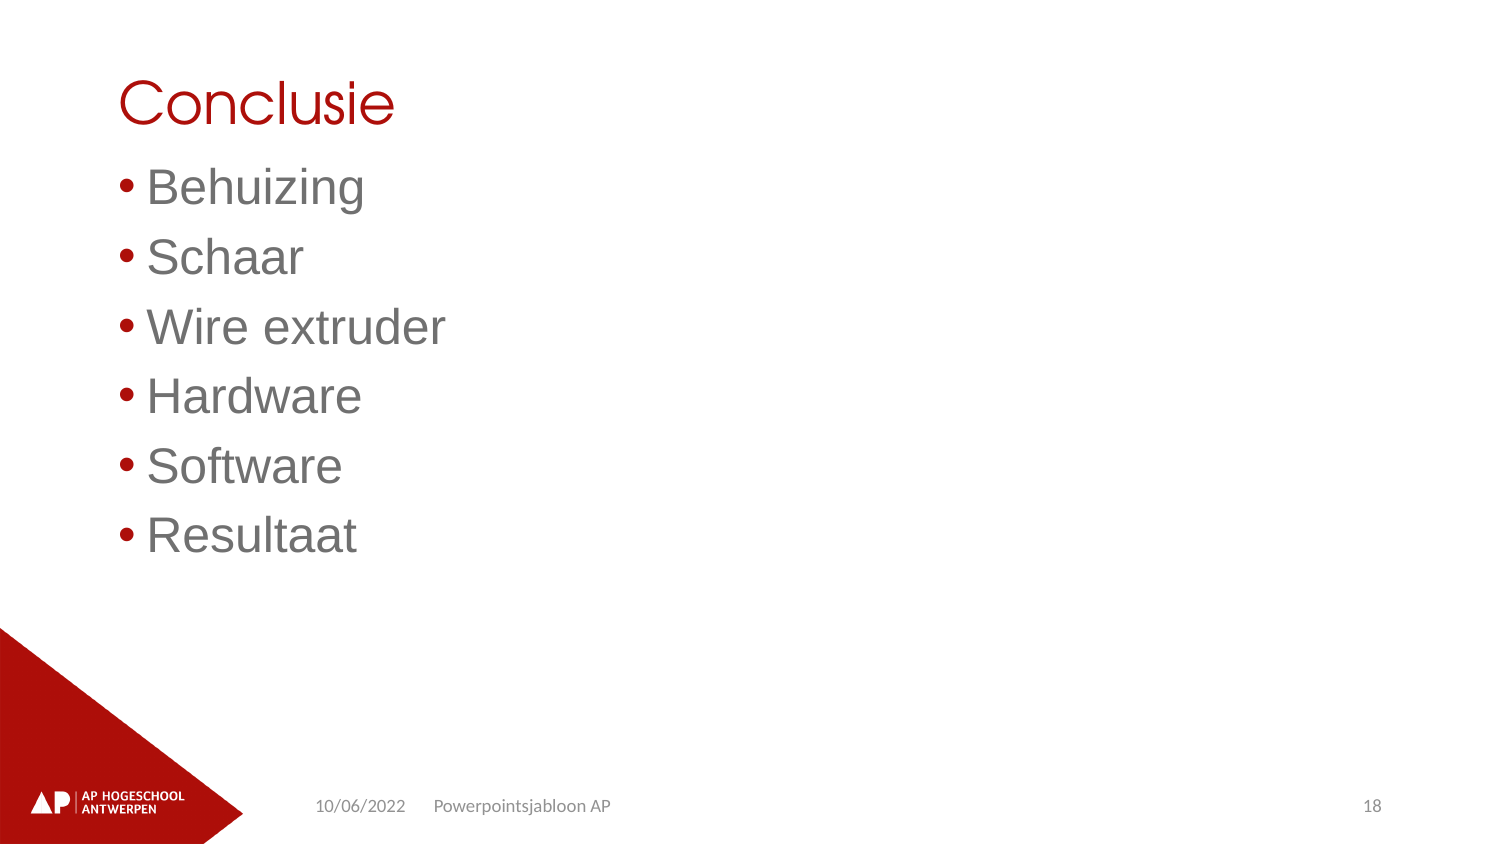

# Conclusie
Behuizing
Schaar
Wire extruder
Hardware
Software
Resultaat
10/06/2022
Powerpointsjabloon AP
18